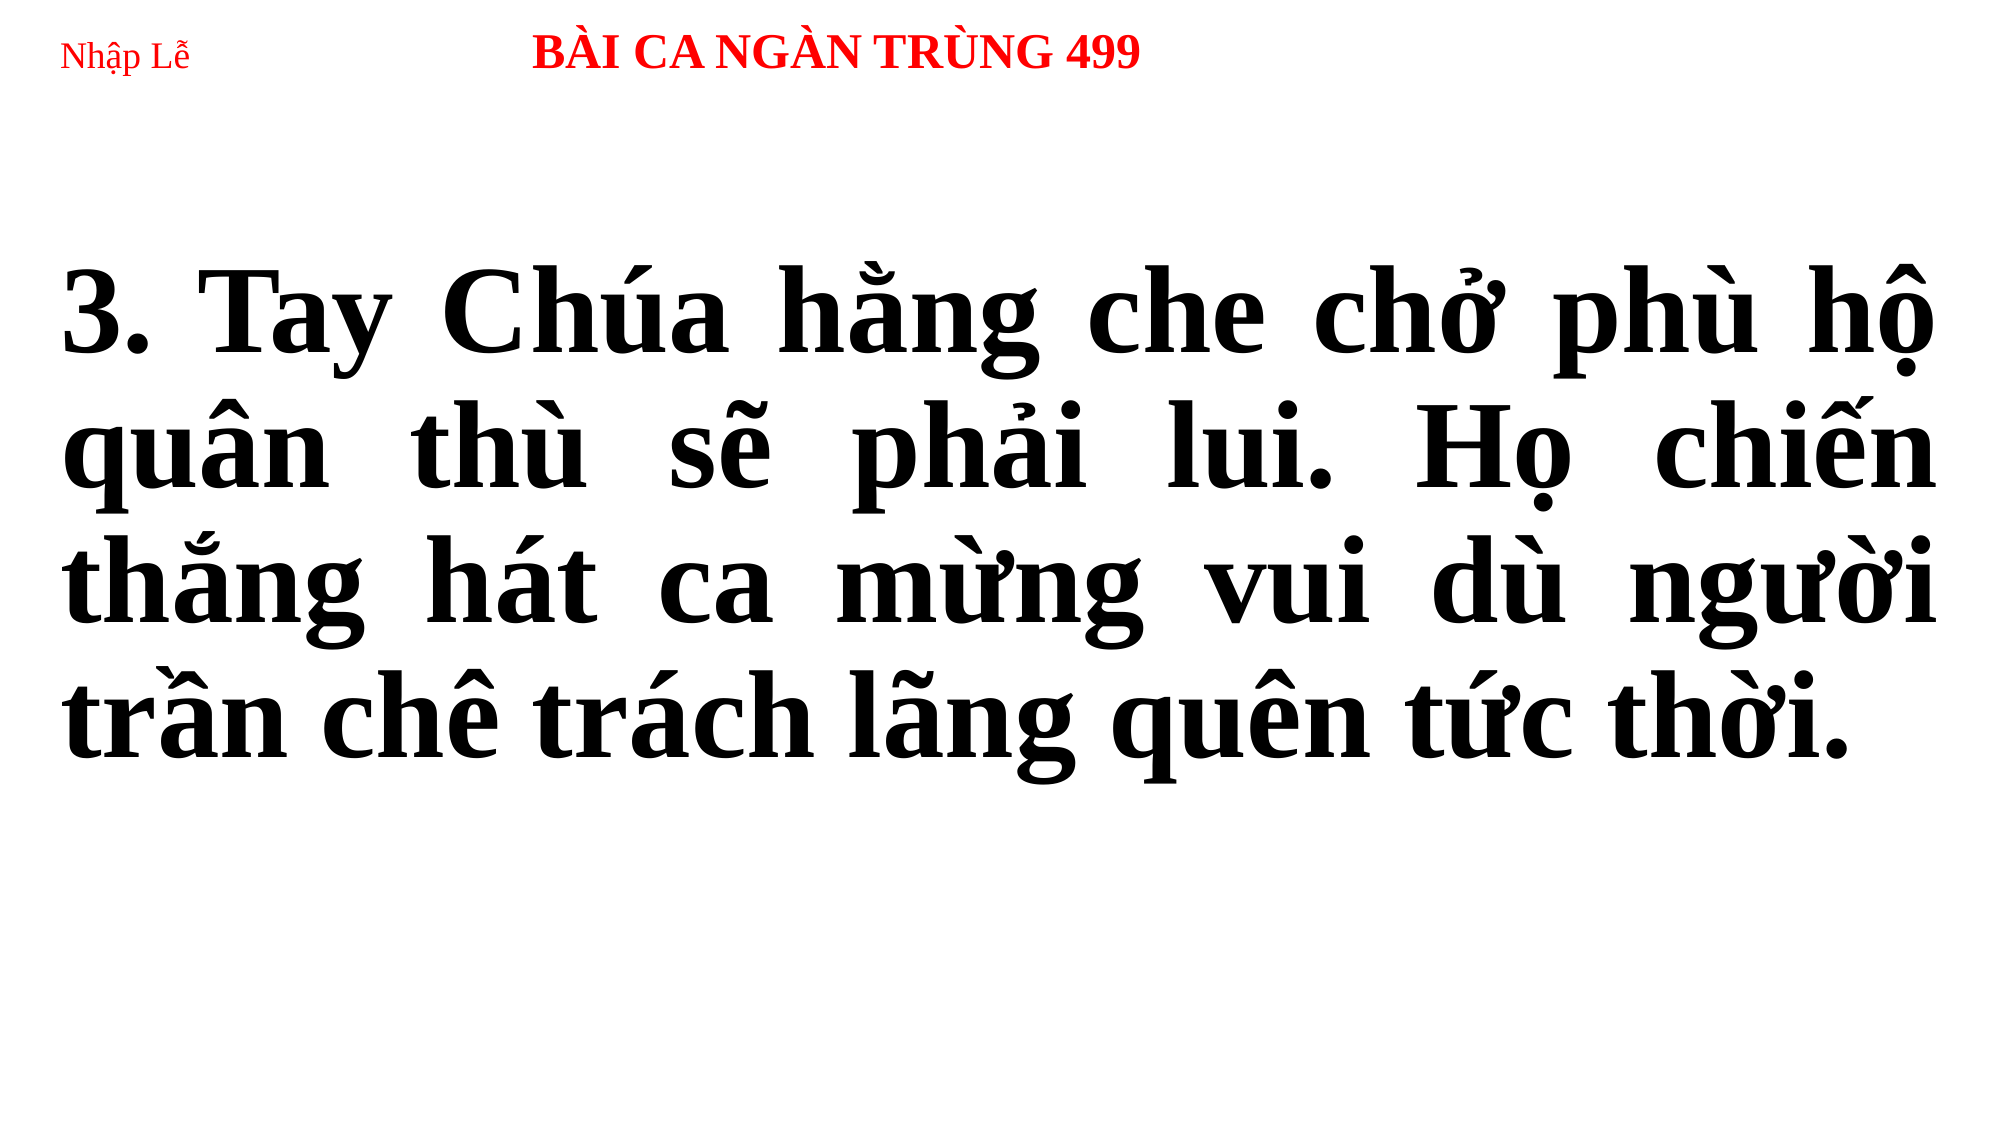

# Nhập Lễ                                    BÀI CA NGÀN TRÙNG 499
3. Tay Chúa hằng che chở phù hộ quân thù sẽ phải lui. Họ chiến thắng hát ca mừng vui dù người trần chê trách lãng quên tức thời.